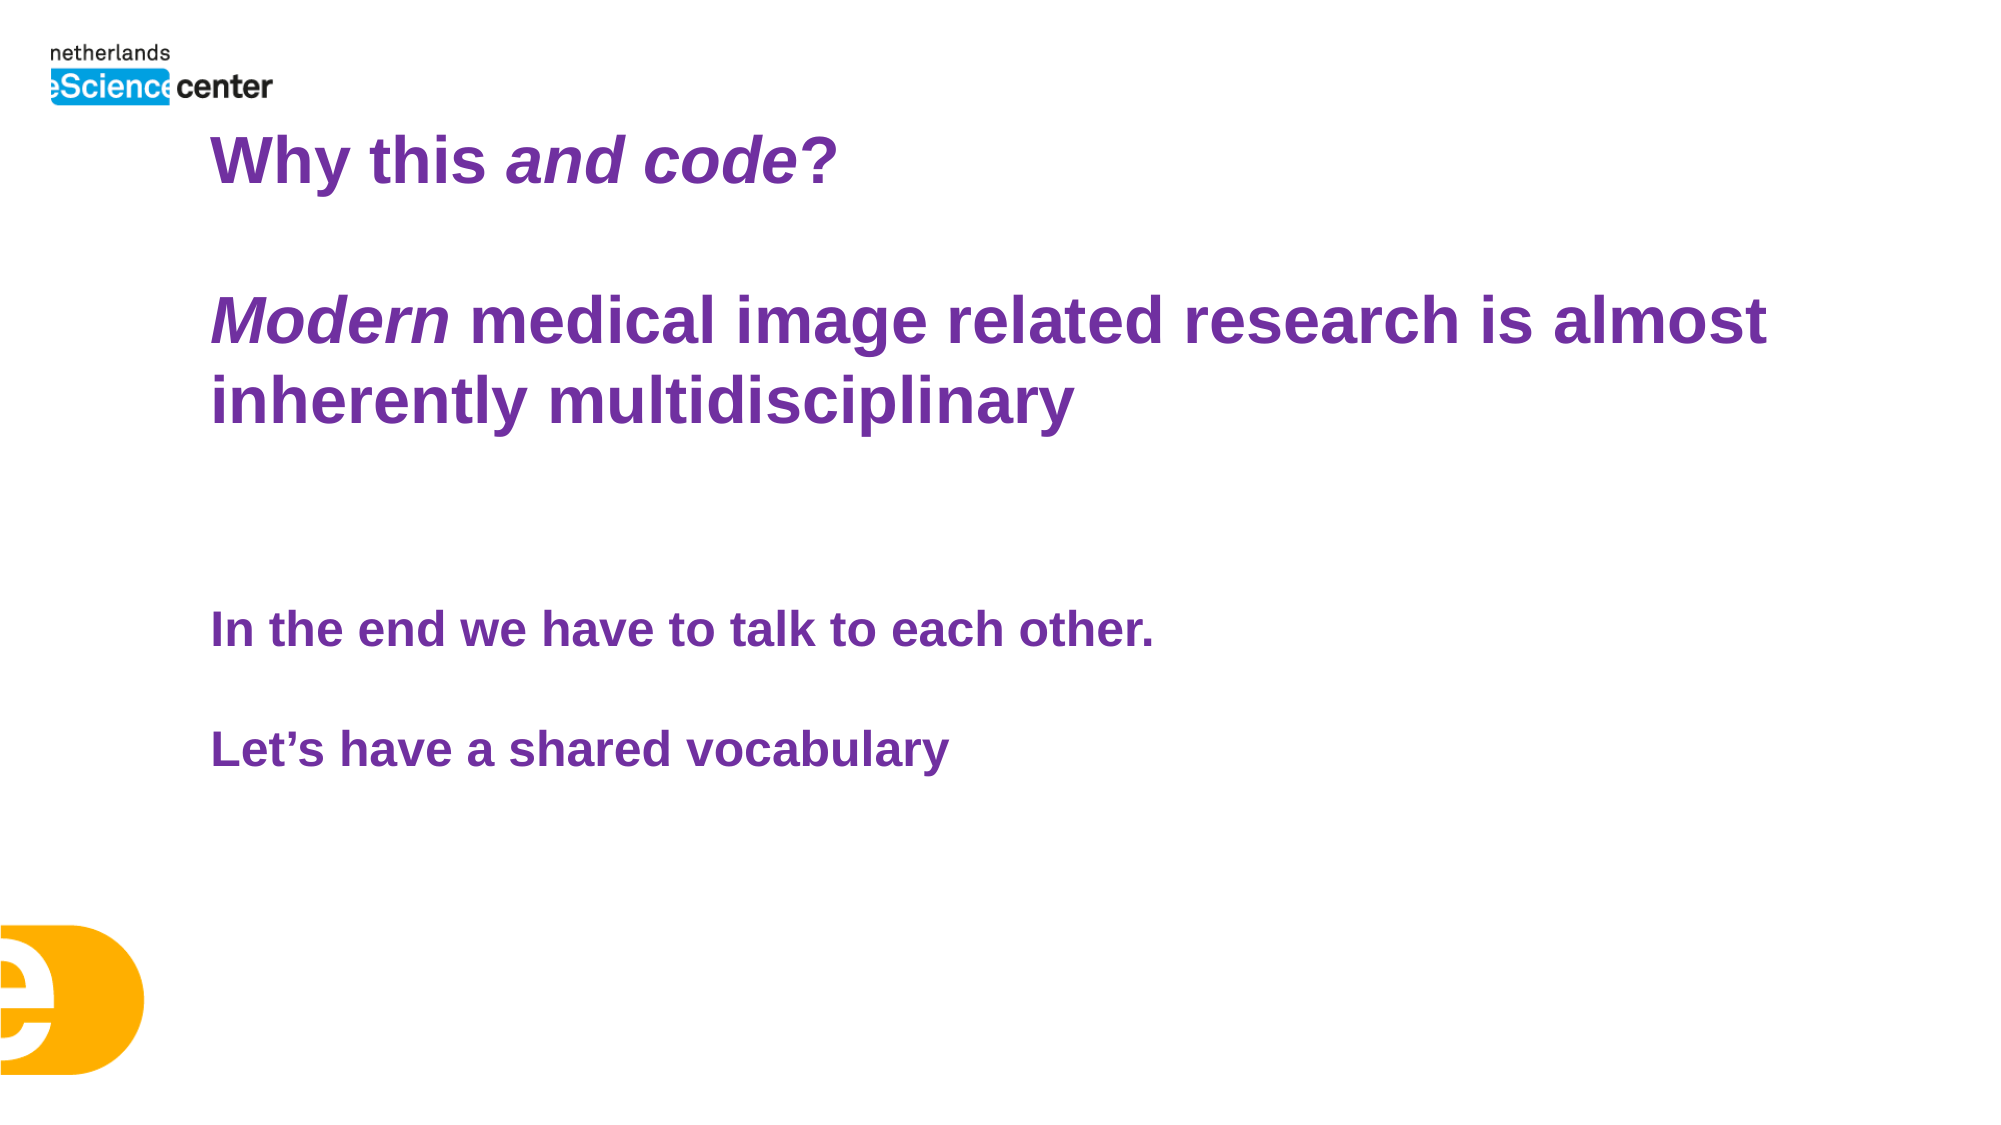

Why this and code?

Modern medical image related research is almost inherently multidisciplinary

In the end we have to talk to each other.

Let’s have a shared vocabulary